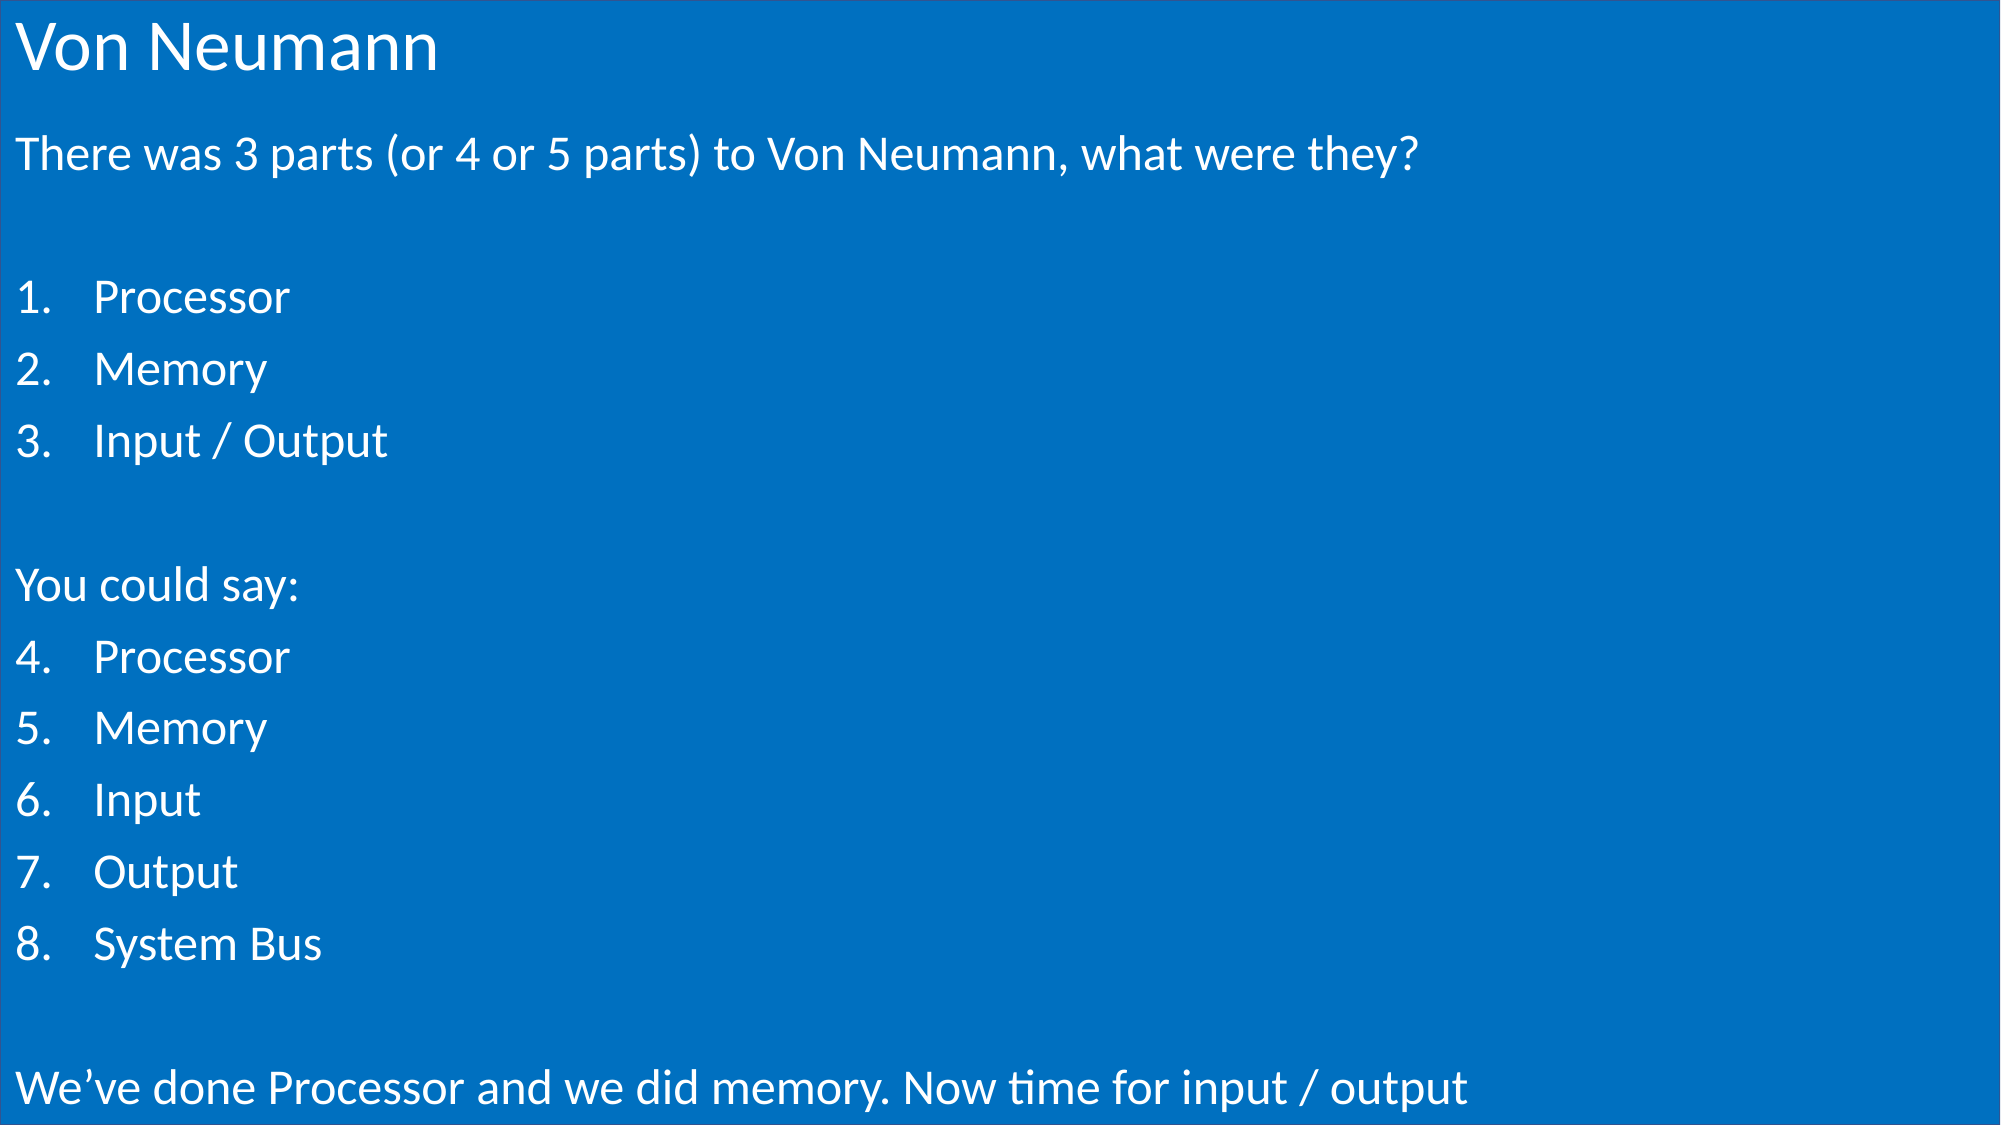

# Von Neumann
There was 3 parts (or 4 or 5 parts) to Von Neumann, what were they?

Processor
Memory
Input / Output

You could say:
Processor
Memory
Input
Output
System Bus

We’ve done Processor and we did memory. Now time for input / output